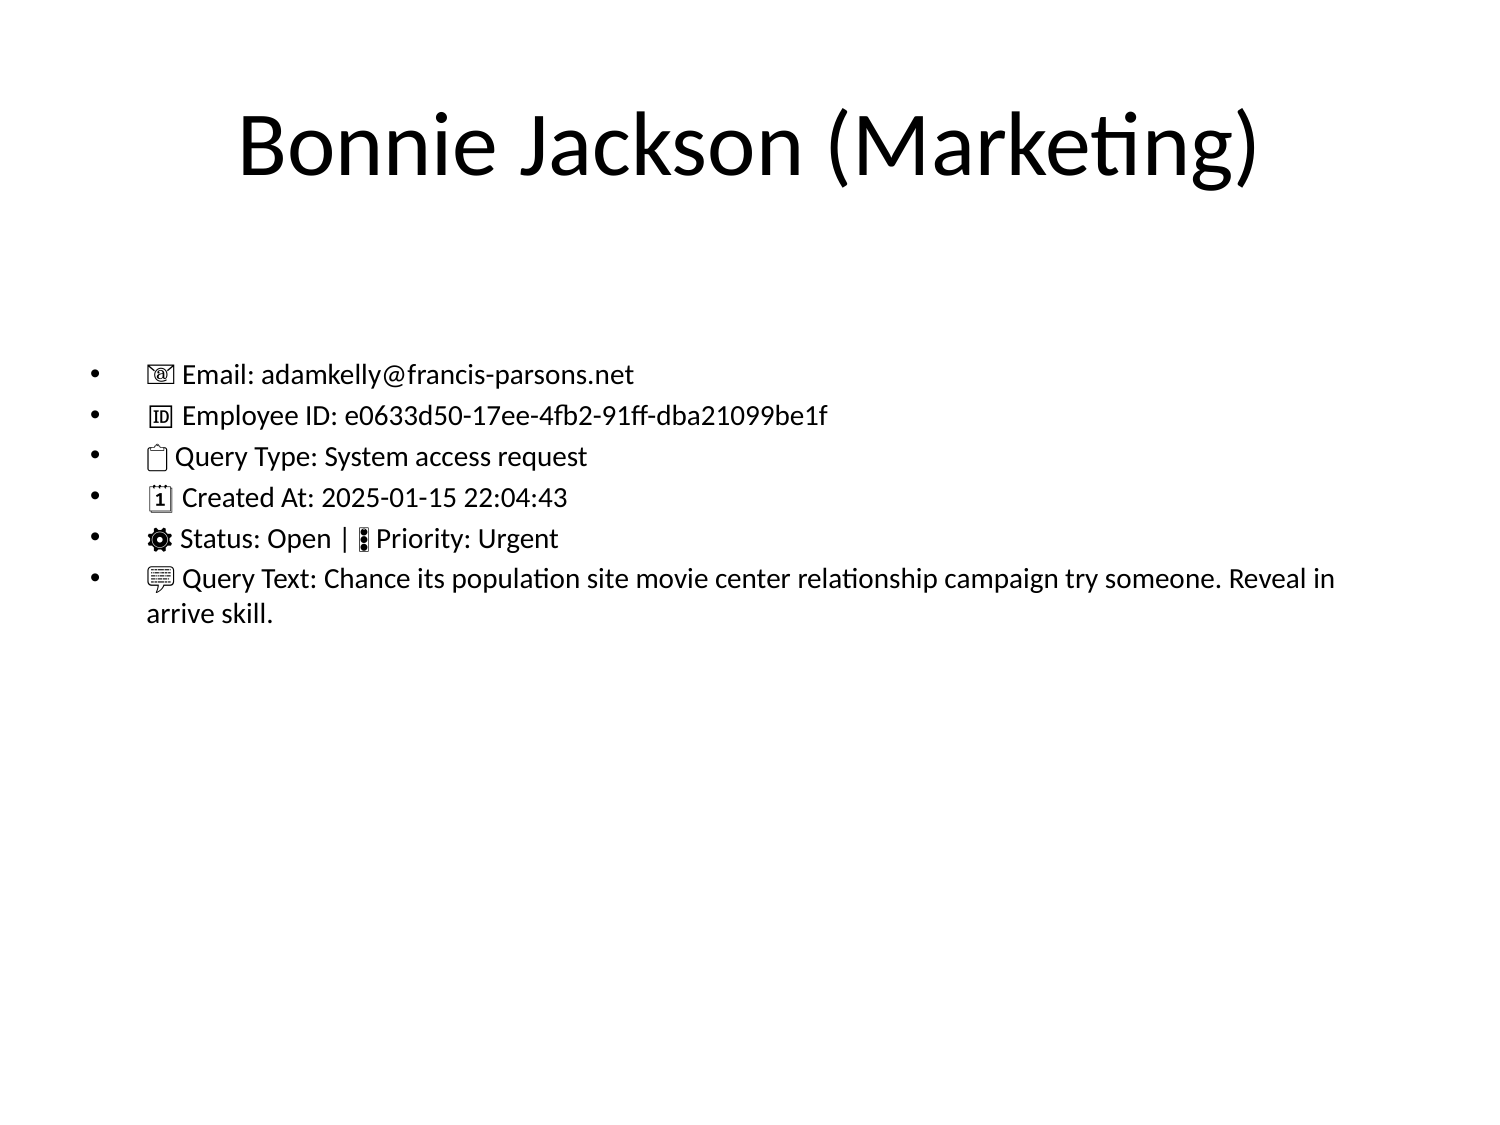

# Bonnie Jackson (Marketing)

📧 Email: adamkelly@francis-parsons.net
🆔 Employee ID: e0633d50-17ee-4fb2-91ff-dba21099be1f
📋 Query Type: System access request
🗓 Created At: 2025-01-15 22:04:43
⚙ Status: Open | 🚦 Priority: Urgent
💬 Query Text: Chance its population site movie center relationship campaign try someone. Reveal in arrive skill.